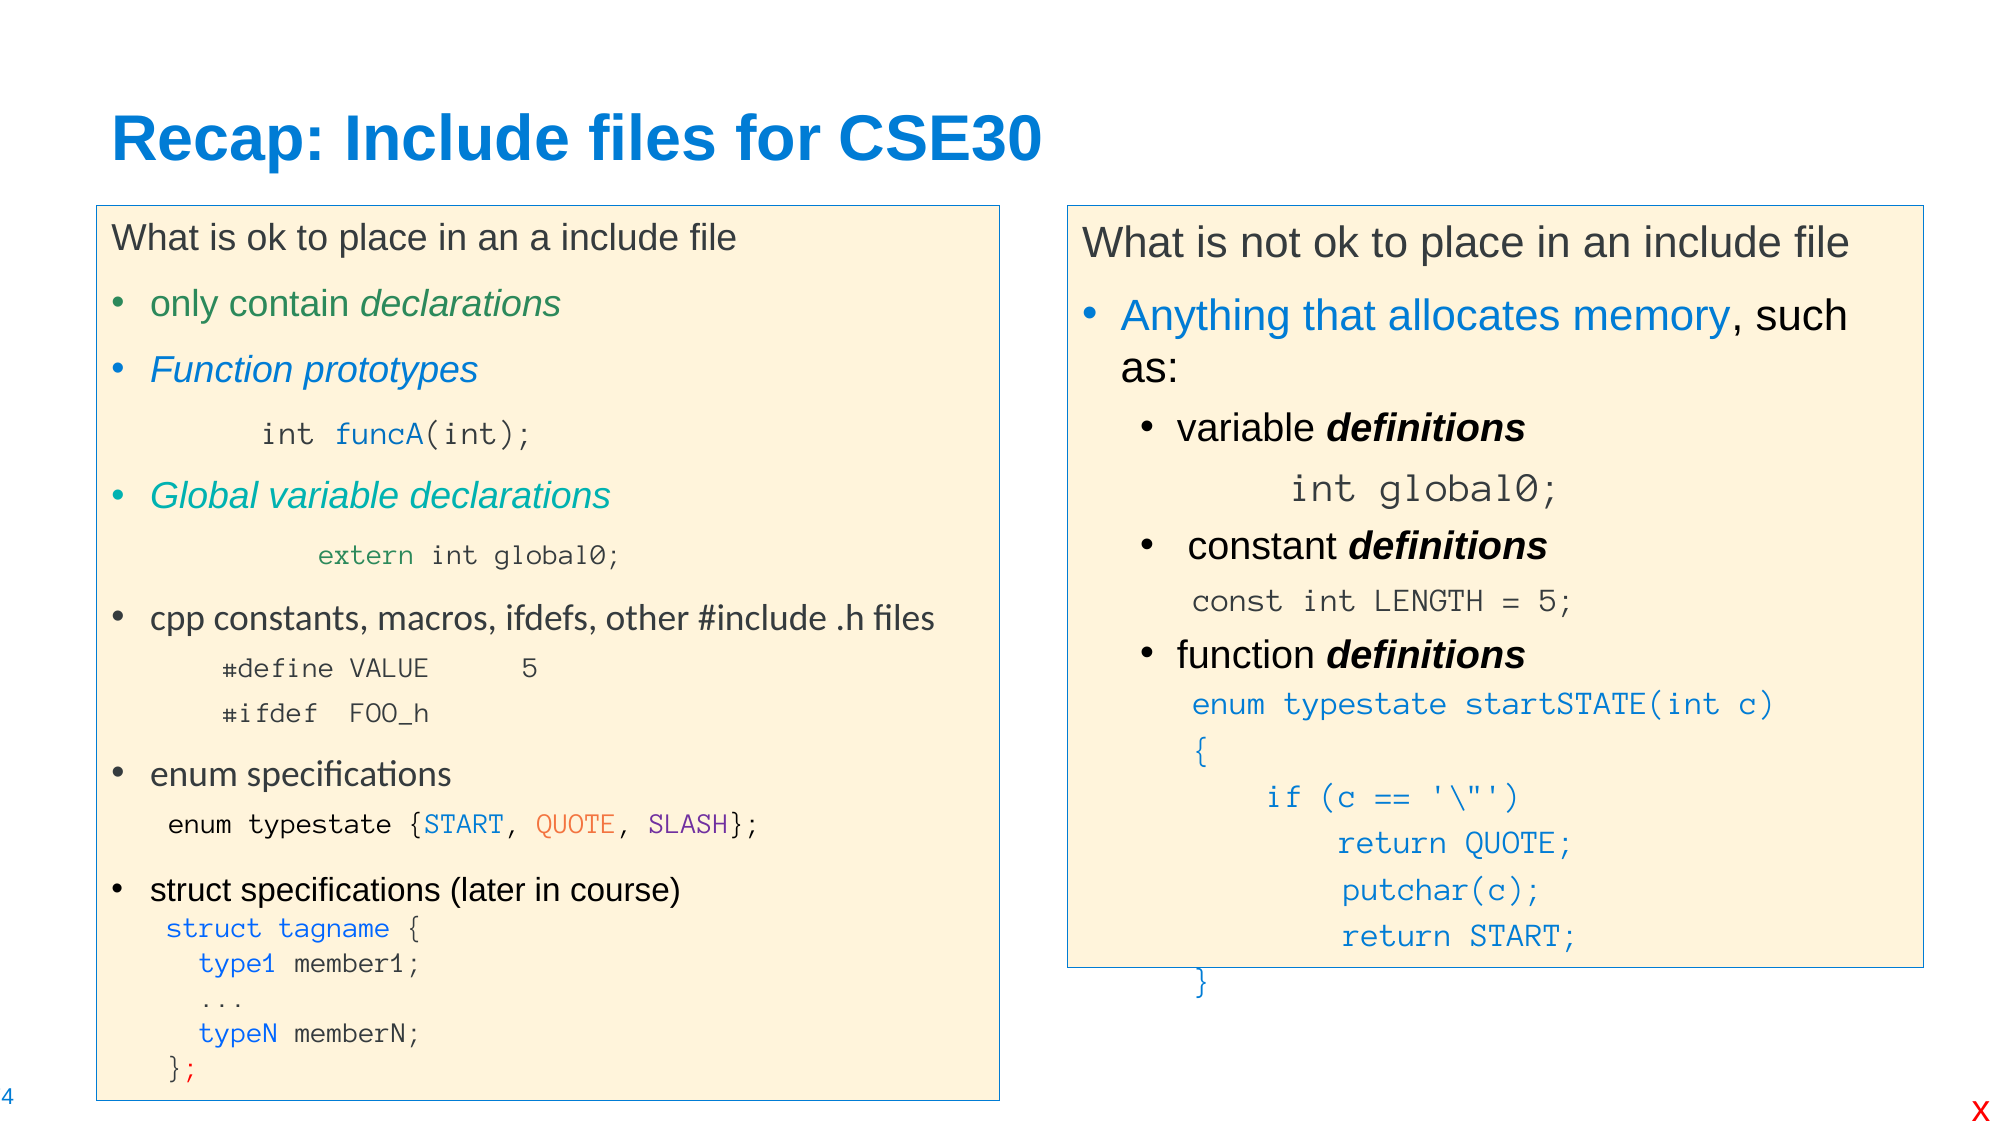

# Recap: Include files for CSE30
What is ok to place in an a include file
only contain declarations
Function prototypes
	int funcA(int);
Global variable declarations
	extern int global0;
cpp constants, macros, ifdefs, other #include .h files
#define VALUE	5
#ifdef  FOO_h
enum specifications
enum typestate {START, QUOTE, SLASH};
struct specifications (later in course)
struct tagname {
  type1 member1;
  ...
  typeN memberN;
};
What is not ok to place in an include file
Anything that allocates memory, such as:
variable definitions
 	int global0;
 constant definitions
const int LENGTH = 5;
function definitions
enum typestate startSTATE(int c)
{
    if (c == '\"')
        return QUOTE;
    	putchar(c);
	return START;
}

x